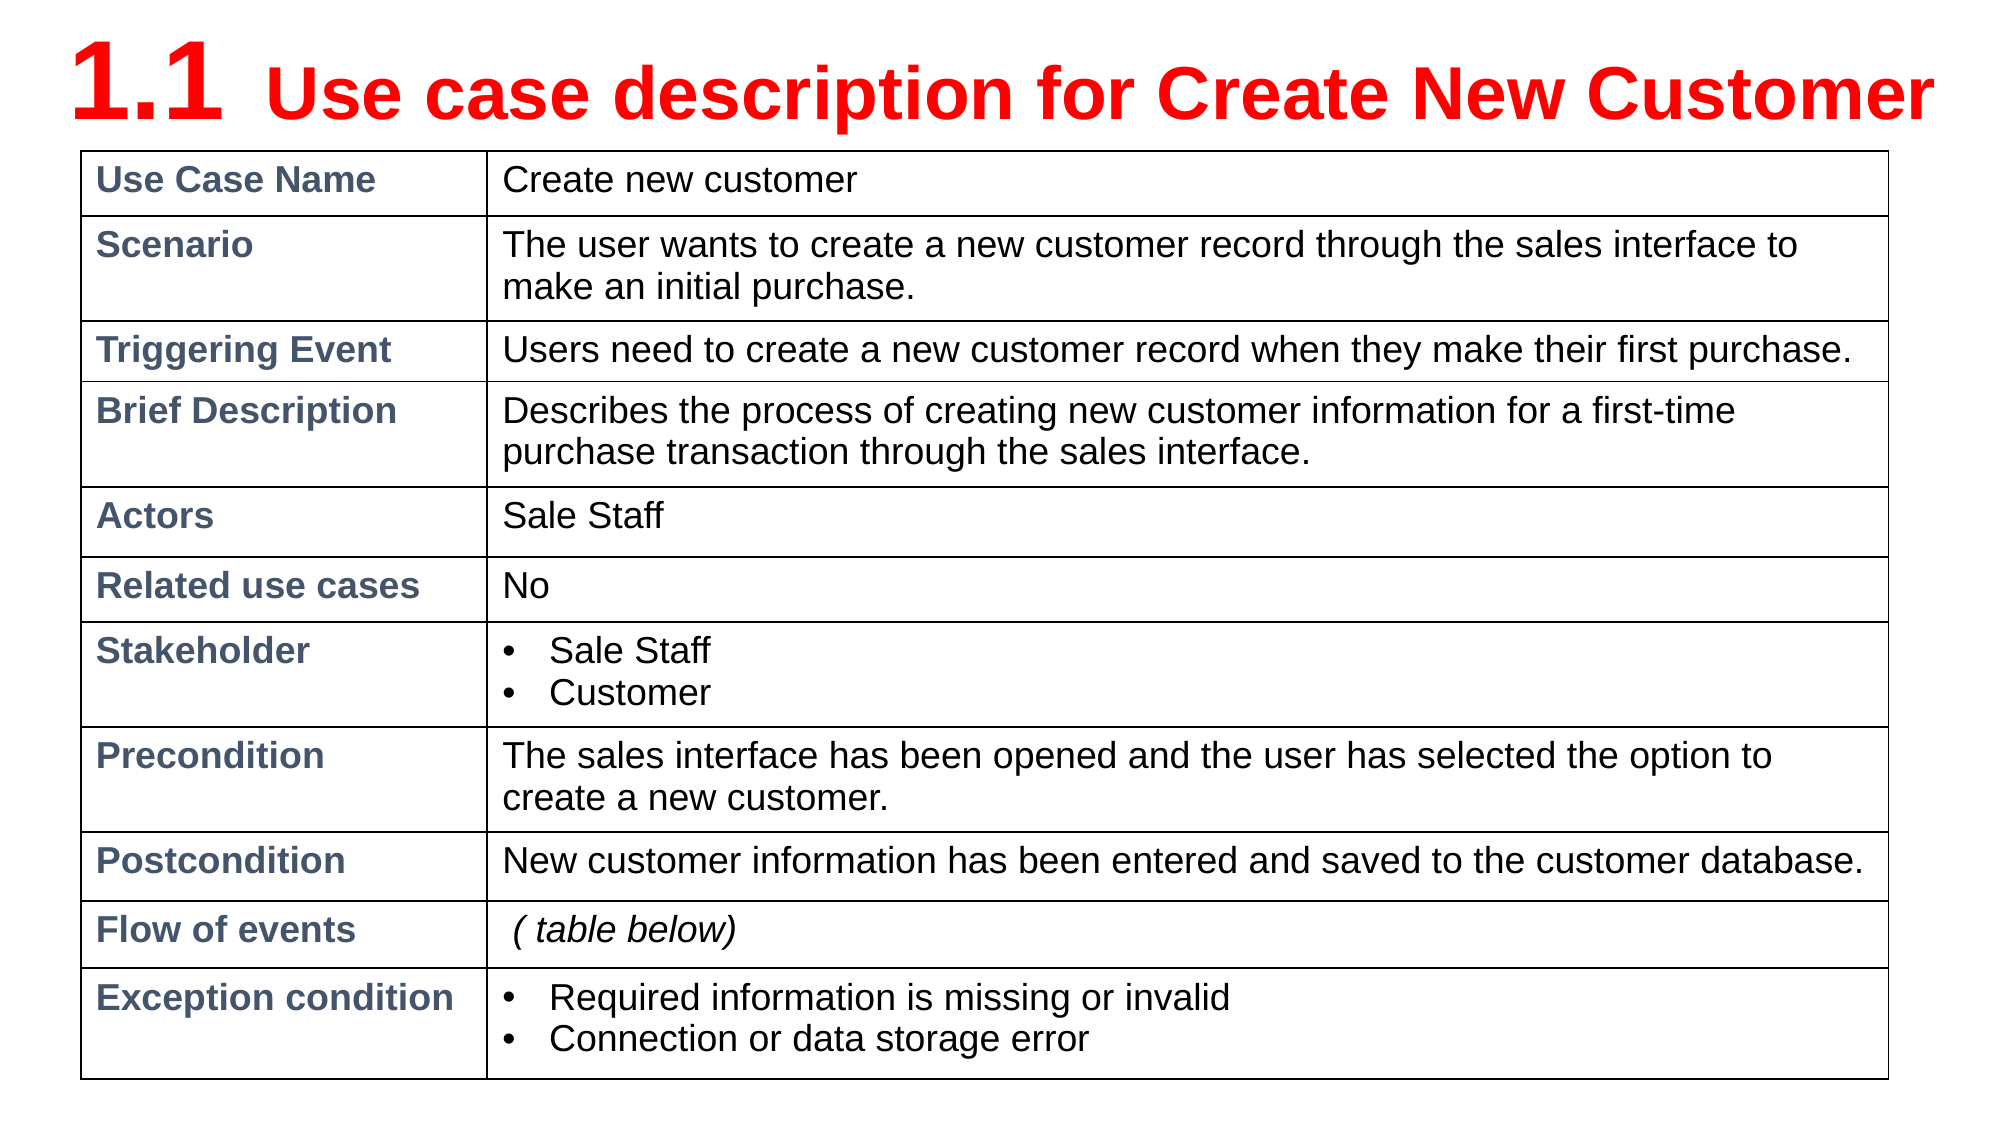

1.1  Use case description for Create New Customer
| Use Case Name | Create new customer |
| --- | --- |
| Scenario | The user wants to create a new customer record through the sales interface to make an initial purchase. |
| Triggering Event | Users need to create a new customer record when they make their first purchase. |
| Brief Description | Describes the process of creating new customer information for a first-time purchase transaction through the sales interface. |
| Actors | Sale Staff |
| Related use cases | No |
| Stakeholder | Sale Staff Customer |
| Precondition | The sales interface has been opened and the user has selected the option to create a new customer. |
| Postcondition | New customer information has been entered and saved to the customer database. |
| Flow of events | ( table below) |
| Exception condition | Required information is missing or invalid Connection or data storage error |